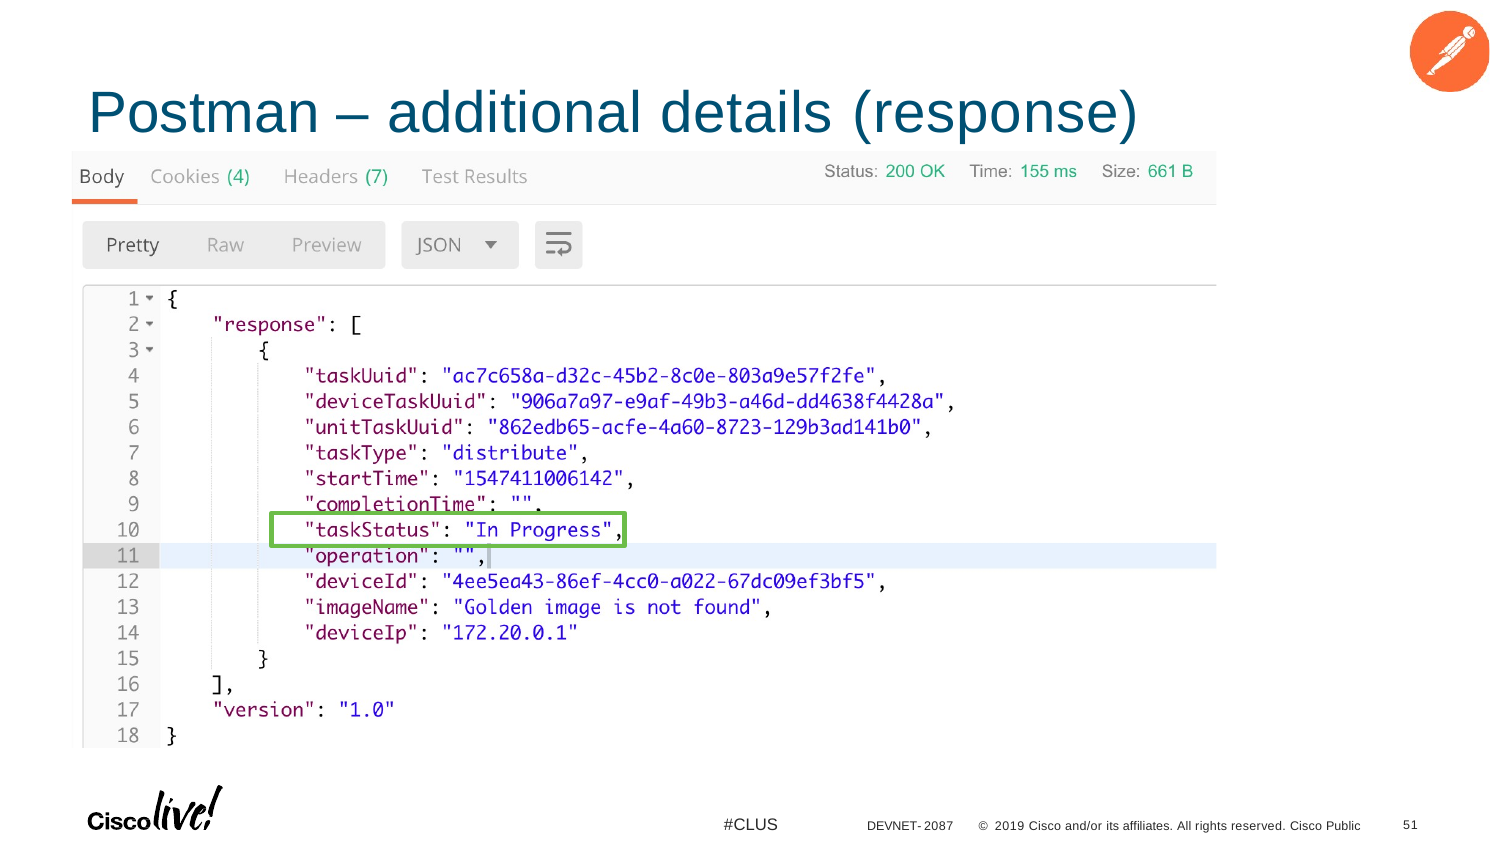

# Postman – additional details (response)

#CLUS
51
DEVNET-2087
© 2019 Cisco and/or its affiliates. All rights reserved. Cisco Public